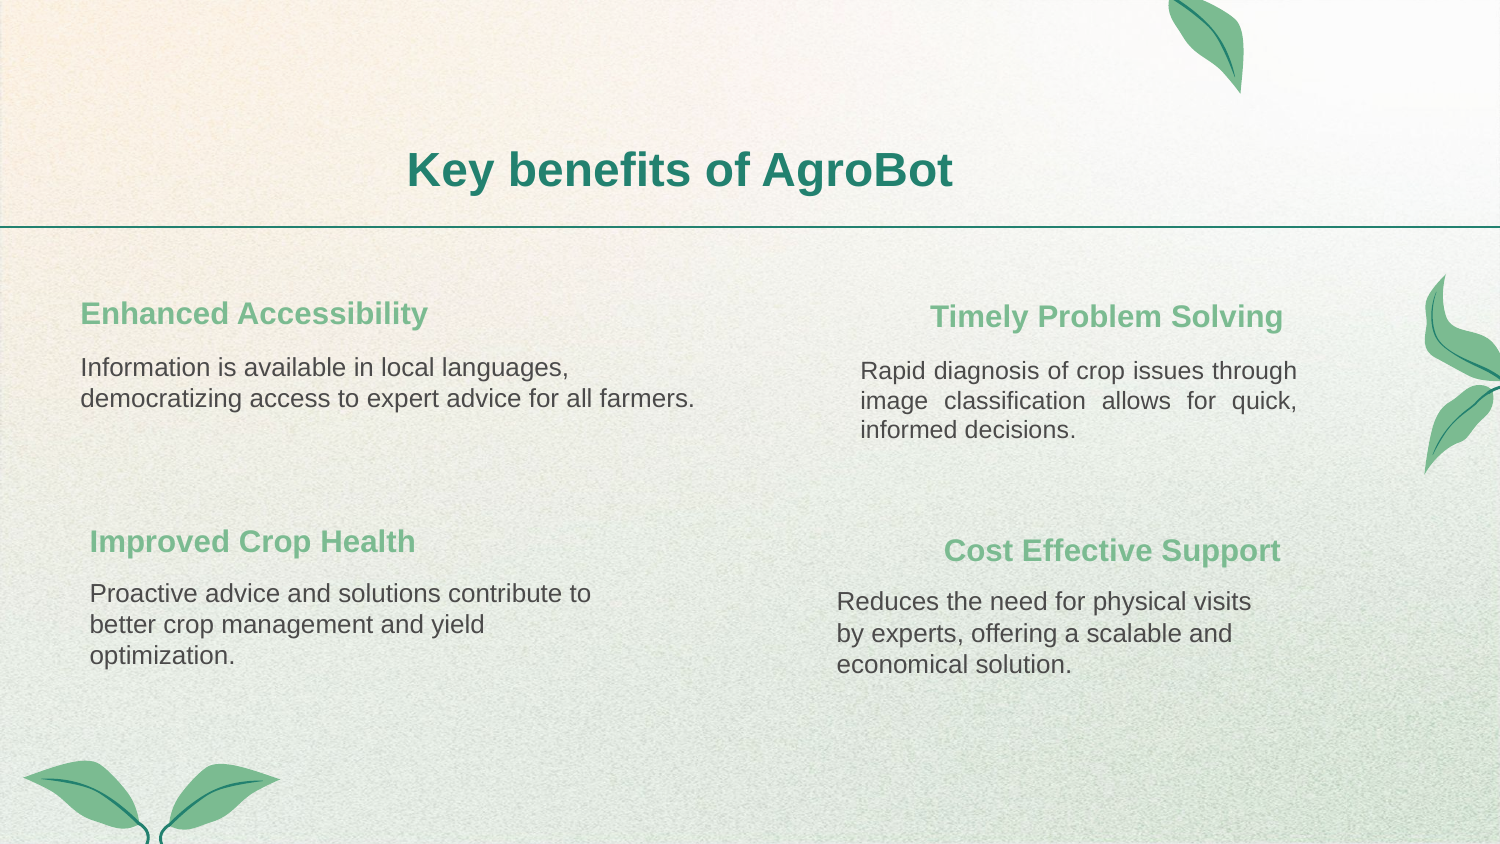

# Key benefits of AgroBot
Enhanced Accessibility
Timely Problem Solving
Information is available in local languages, democratizing access to expert advice for all farmers.

Rapid diagnosis of crop issues through image classification allows for quick, informed decisions.

Improved Crop Health
Cost Effective Support
Proactive advice and solutions contribute to better crop management and yield optimization.

Reduces the need for physical visits by experts, offering a scalable and economical solution.